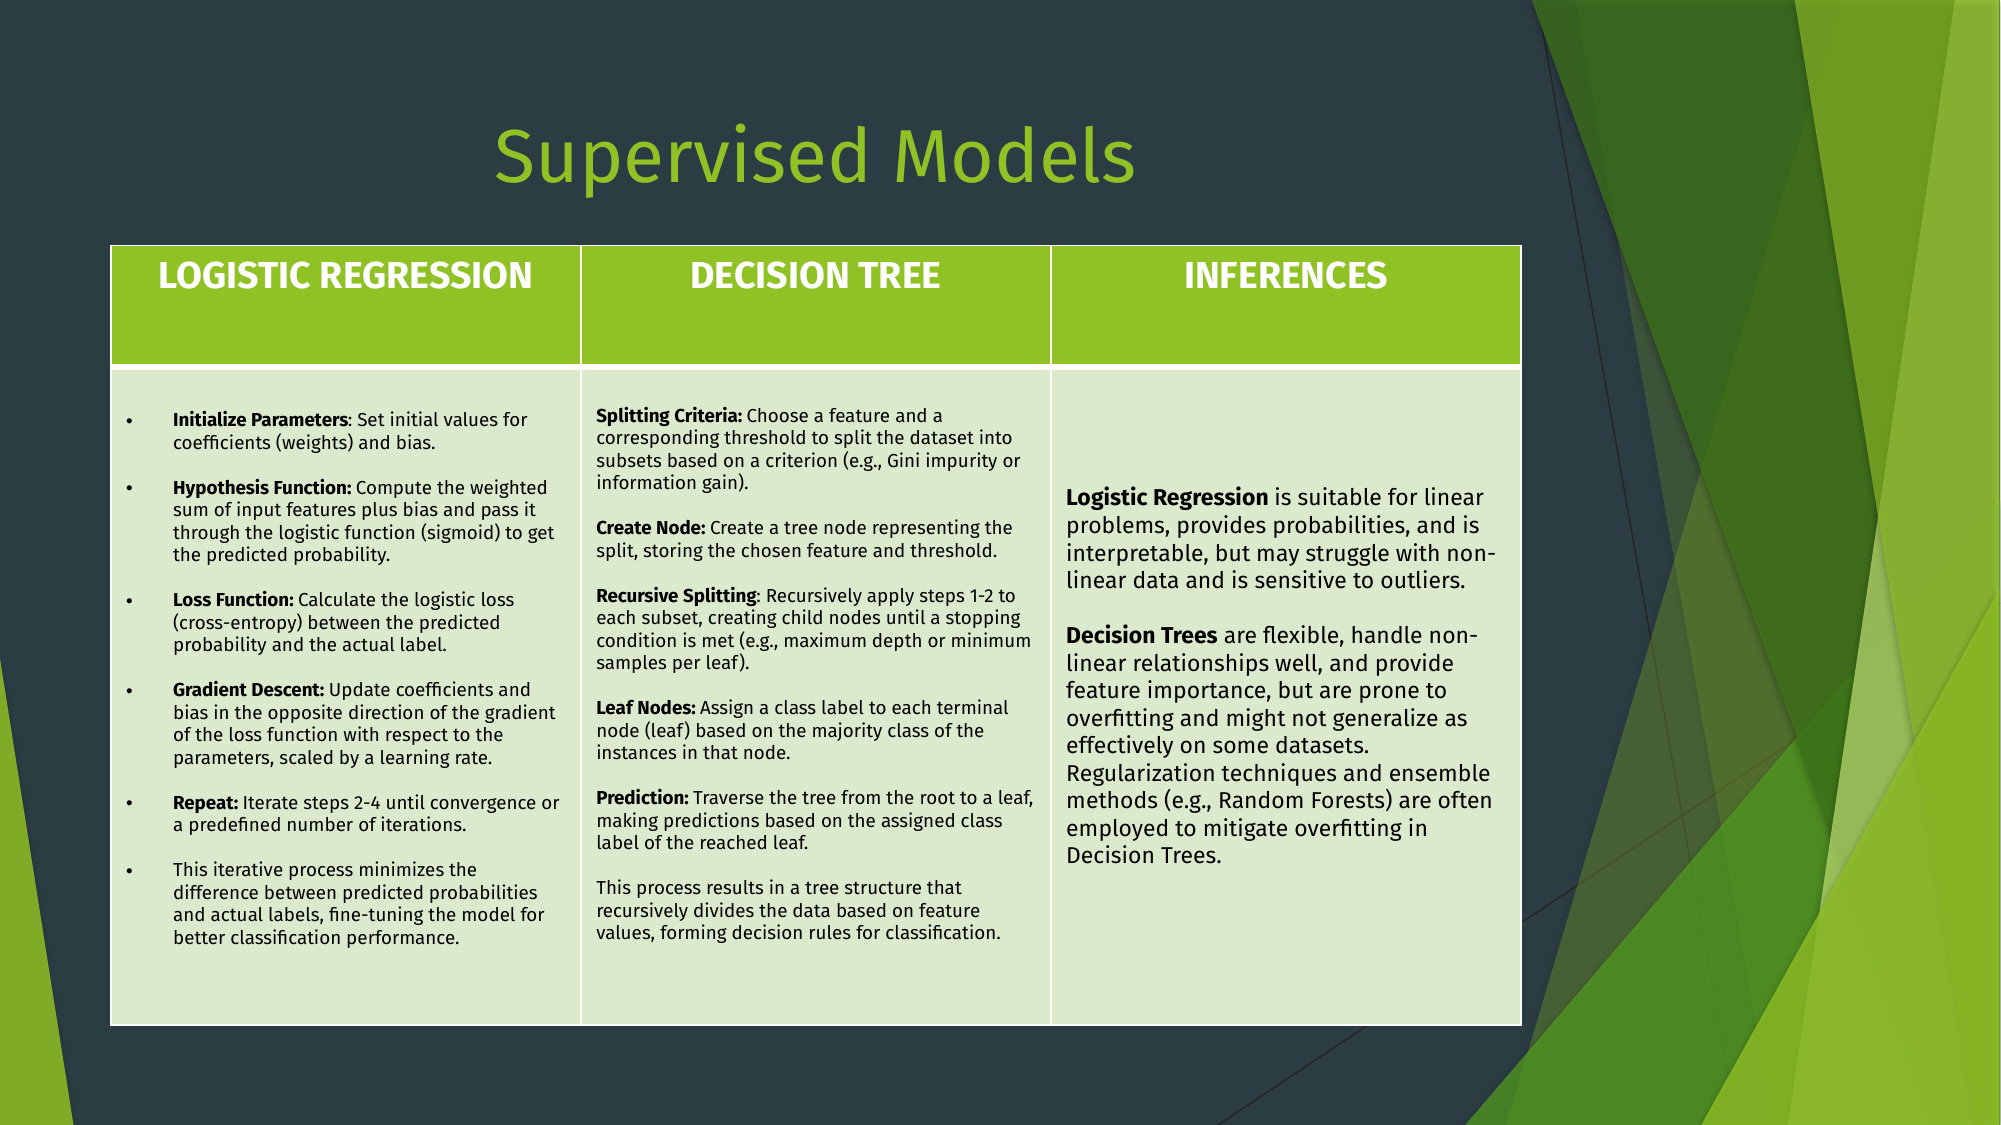

# Supervised Models
| LOGISTIC REGRESSION | DECISION TREE | INFERENCES |
| --- | --- | --- |
| Initialize Parameters: Set initial values for coefficients (weights) and bias. Hypothesis Function: Compute the weighted sum of input features plus bias and pass it through the logistic function (sigmoid) to get the predicted probability. Loss Function: Calculate the logistic loss (cross-entropy) between the predicted probability and the actual label. Gradient Descent: Update coefficients and bias in the opposite direction of the gradient of the loss function with respect to the parameters, scaled by a learning rate. Repeat: Iterate steps 2-4 until convergence or a predefined number of iterations. This iterative process minimizes the difference between predicted probabilities and actual labels, fine-tuning the model for better classification performance. | Splitting Criteria: Choose a feature and a corresponding threshold to split the dataset into subsets based on a criterion (e.g., Gini impurity or information gain). Create Node: Create a tree node representing the split, storing the chosen feature and threshold. Recursive Splitting: Recursively apply steps 1-2 to each subset, creating child nodes until a stopping condition is met (e.g., maximum depth or minimum samples per leaf). Leaf Nodes: Assign a class label to each terminal node (leaf) based on the majority class of the instances in that node. Prediction: Traverse the tree from the root to a leaf, making predictions based on the assigned class label of the reached leaf. This process results in a tree structure that recursively divides the data based on feature values, forming decision rules for classification. | Logistic Regression is suitable for linear problems, provides probabilities, and is interpretable, but may struggle with non-linear data and is sensitive to outliers. Decision Trees are flexible, handle non-linear relationships well, and provide feature importance, but are prone to overfitting and might not generalize as effectively on some datasets. Regularization techniques and ensemble methods (e.g., Random Forests) are often employed to mitigate overfitting in Decision Trees. |